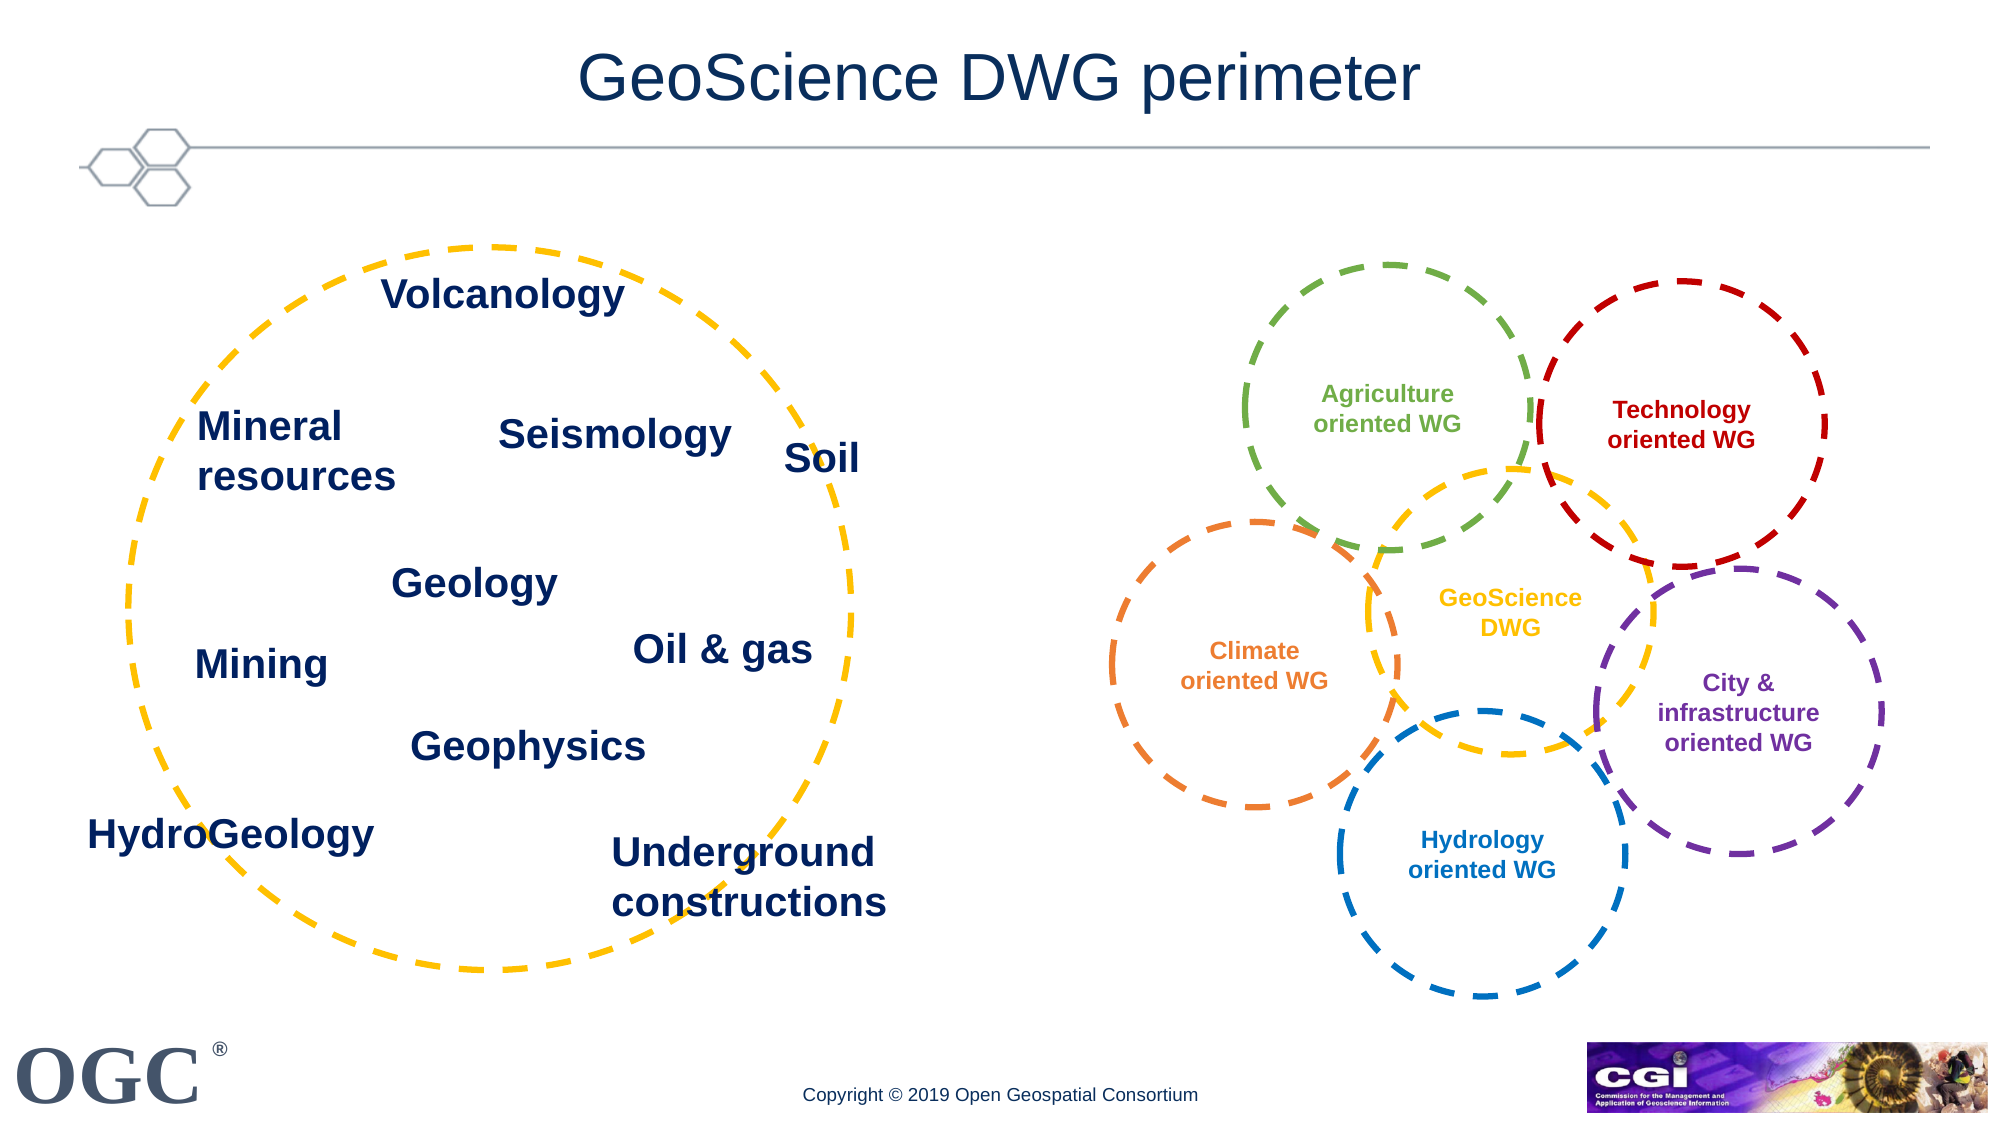

# GeoScience DWG perimeter

Volcanology
Mineral
resources
Seismology
Soil
Geology
Oil & gas

Mining

Geophysics
HydroGeology
Underground
constructions
Agriculture oriented WG
Technology oriented WG
GeoScience DWG
Climate
oriented WG
City & infrastructure oriented WG
Hydrology oriented WG
Copyright © 2019 Open Geospatial Consortium